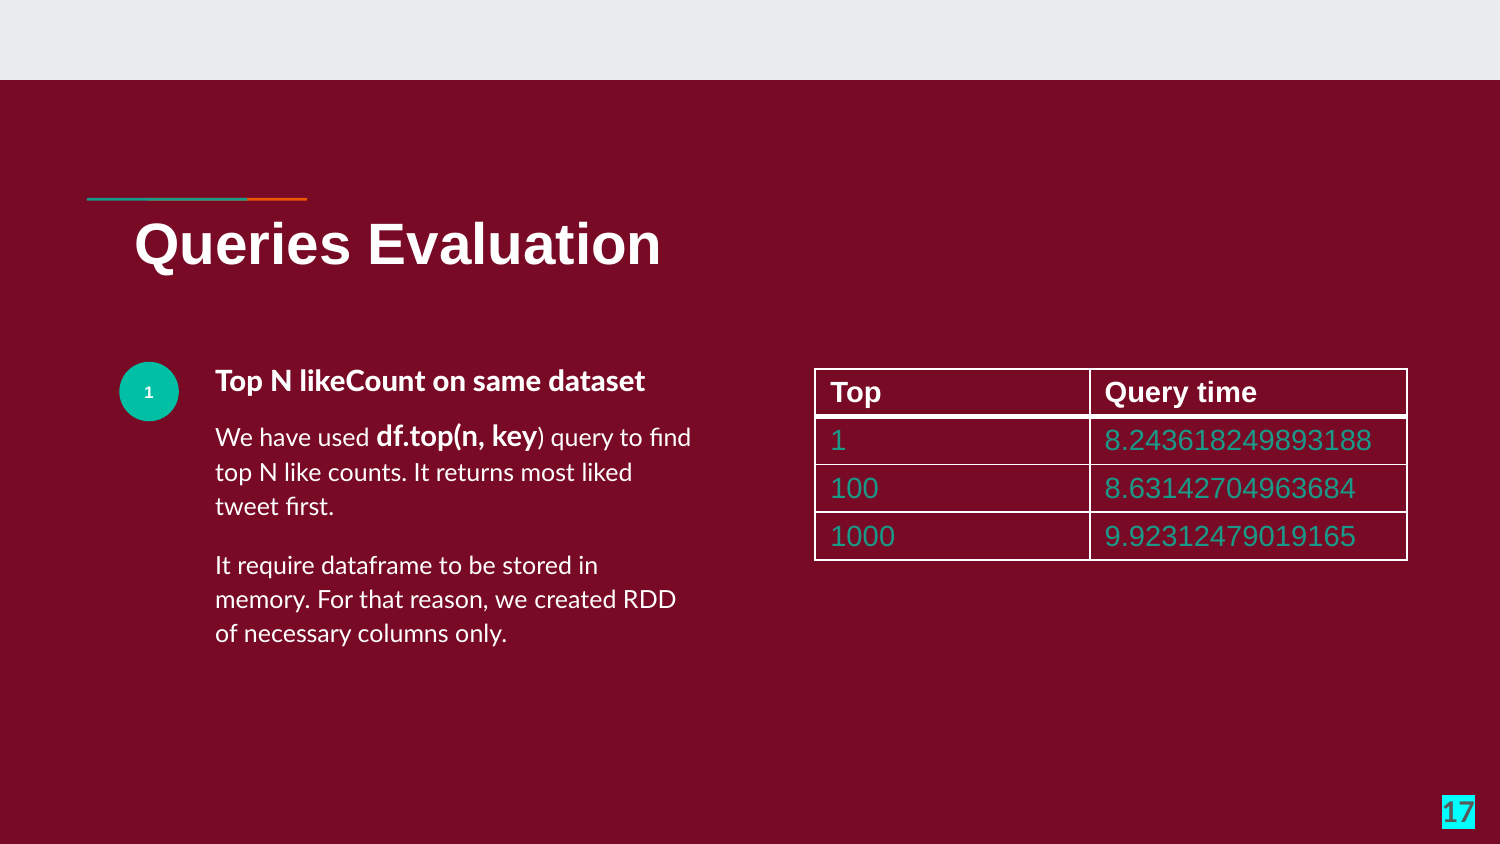

Queries Evaluation
Top N likeCount on same dataset
1
| Top | Query time |
| --- | --- |
| 1 | 8.243618249893188 |
| 100 | 8.63142704963684 |
| 1000 | 9.92312479019165 |
We have used df.top(n, key) query to find top N like counts. It returns most liked tweet first.
It require dataframe to be stored in memory. For that reason, we created RDD of necessary columns only.
17